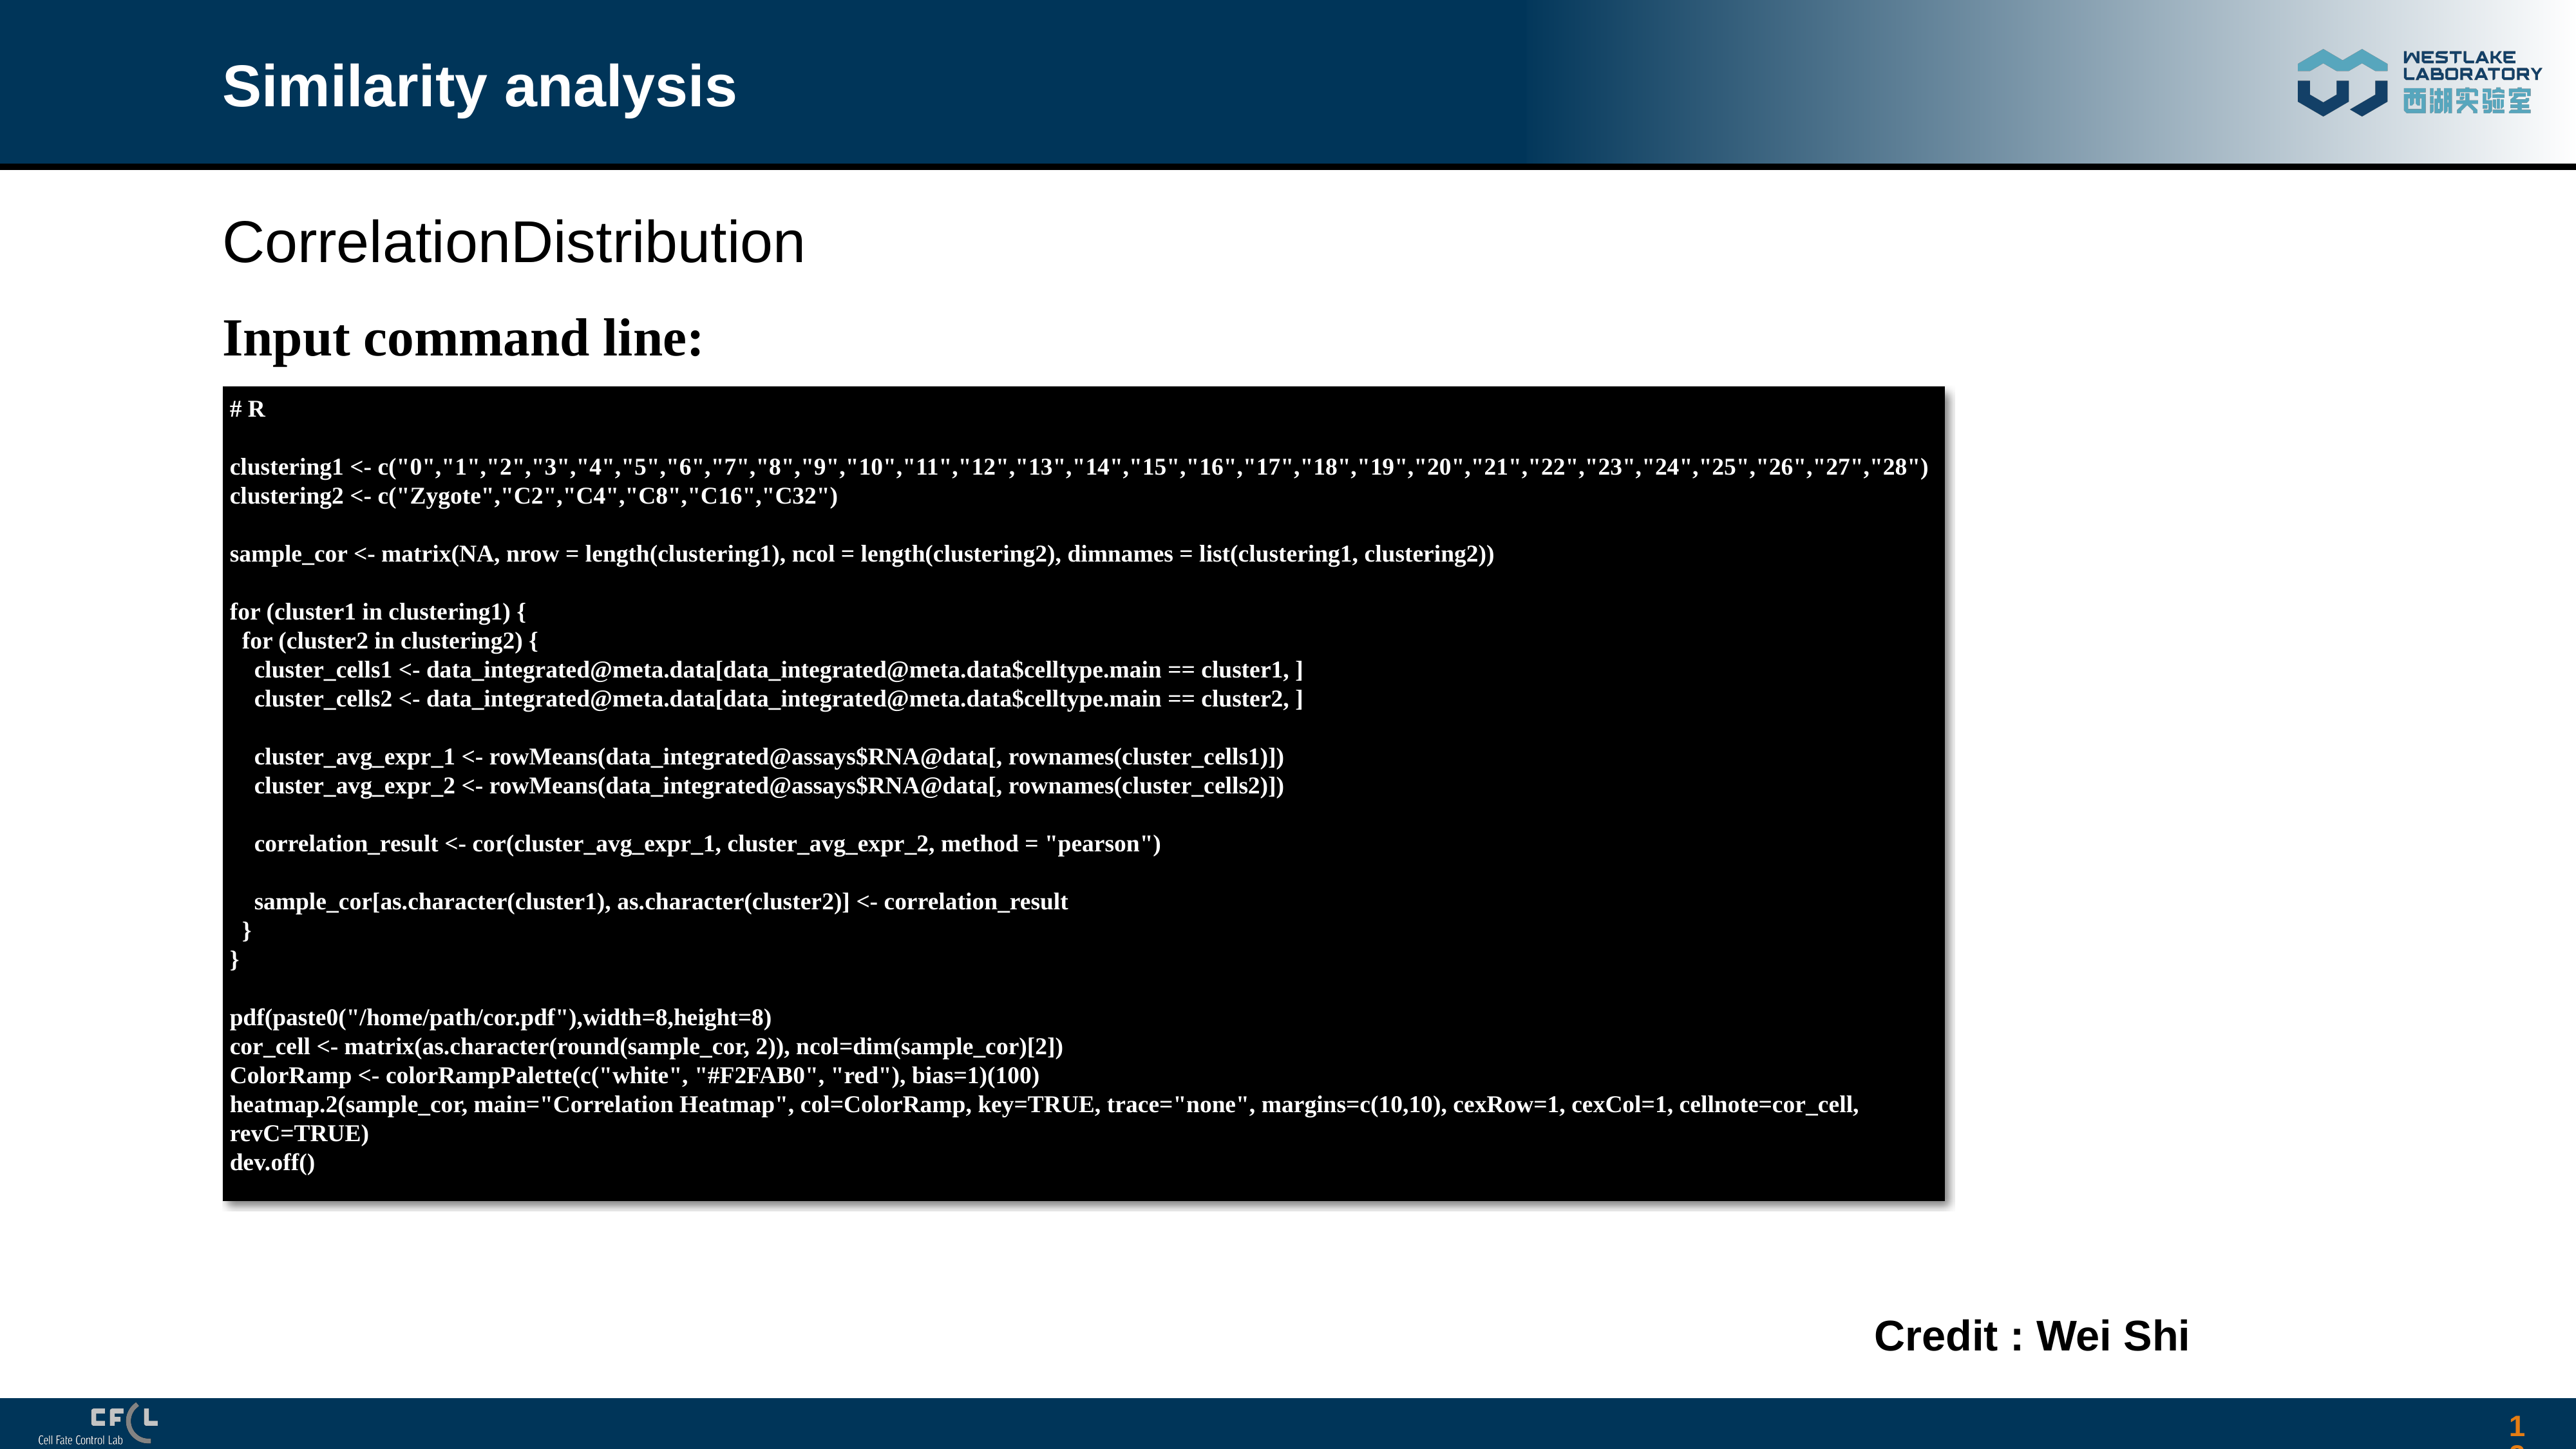

# Similarity analysis
CorrelationDistribution
Input command line:
# R

clustering1 <- c("0","1","2","3","4","5","6","7","8","9","10","11","12","13","14","15","16","17","18","19","20","21","22","23","24","25","26","27","28")
clustering2 <- c("Zygote","C2","C4","C8","C16","C32")

sample_cor <- matrix(NA, nrow = length(clustering1), ncol = length(clustering2), dimnames = list(clustering1, clustering2))

for (cluster1 in clustering1) {
  for (cluster2 in clustering2) {
    cluster_cells1 <- data_integrated@meta.data[data_integrated@meta.data$celltype.main == cluster1, ]
    cluster_cells2 <- data_integrated@meta.data[data_integrated@meta.data$celltype.main == cluster2, ]

    cluster_avg_expr_1 <- rowMeans(data_integrated@assays$RNA@data[, rownames(cluster_cells1)])
    cluster_avg_expr_2 <- rowMeans(data_integrated@assays$RNA@data[, rownames(cluster_cells2)])

    correlation_result <- cor(cluster_avg_expr_1, cluster_avg_expr_2, method = "pearson")

    sample_cor[as.character(cluster1), as.character(cluster2)] <- correlation_result
  }
}

pdf(paste0("/home/path/cor.pdf"),width=8,height=8)
cor_cell <- matrix(as.character(round(sample_cor, 2)), ncol=dim(sample_cor)[2])
ColorRamp <- colorRampPalette(c("white", "#F2FAB0", "red"), bias=1)(100)
heatmap.2(sample_cor, main="Correlation Heatmap", col=ColorRamp, key=TRUE, trace="none", margins=c(10,10), cexRow=1, cexCol=1, cellnote=cor_cell, revC=TRUE)
dev.off()
Credit : Wei Shi
125